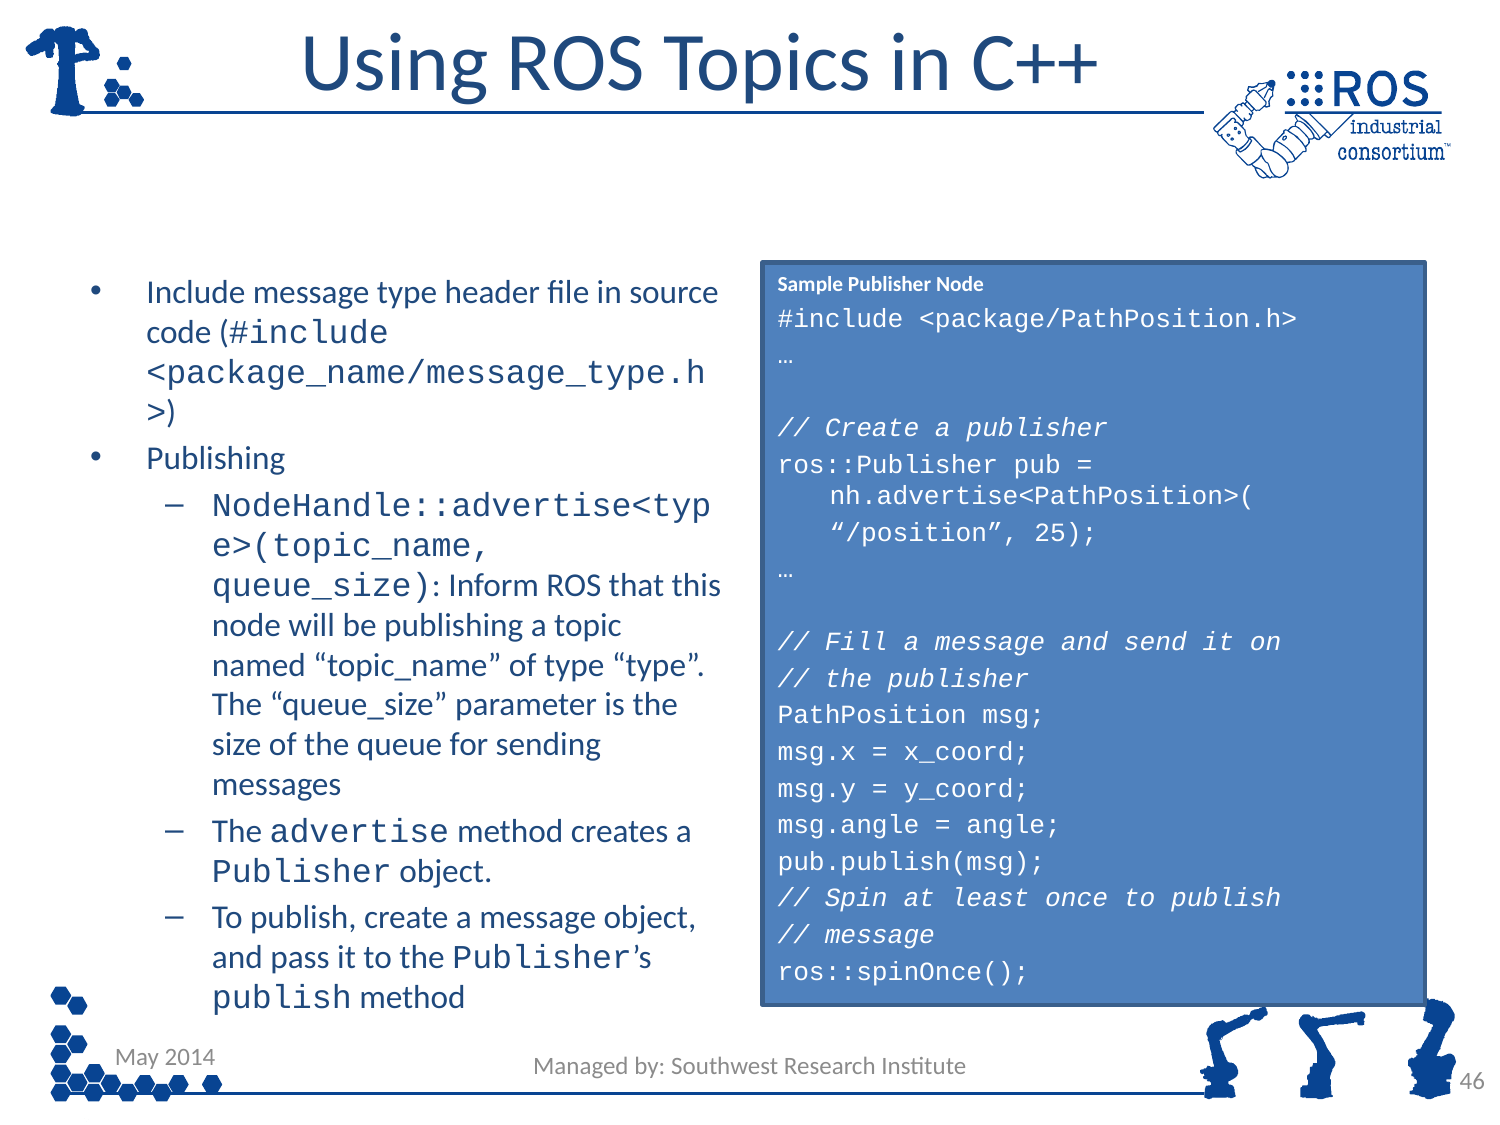

# Using ROS Topics in C++
Include message type header file in source code (#include <package_name/message_type.h>)
Publishing
NodeHandle::advertise<type>(topic_name, queue_size): Inform ROS that this node will be publishing a topic named “topic_name” of type “type”.  The “queue_size” parameter is the size of the queue for sending messages
The advertise method creates a Publisher object.
To publish, create a message object, and pass it to the Publisher’s publish method
Sample Publisher Node
#include <package/PathPosition.h>
…

// Create a publisher
ros::Publisher pub = nh.advertise<PathPosition>(
	“/position”, 25);
…

// Fill a message and send it on
// the publisher
PathPosition msg;
msg.x = x_coord;
msg.y = y_coord;
msg.angle = angle;
pub.publish(msg);
// Spin at least once to publish
// message
ros::spinOnce();
May 2014
Managed by: Southwest Research Institute
46